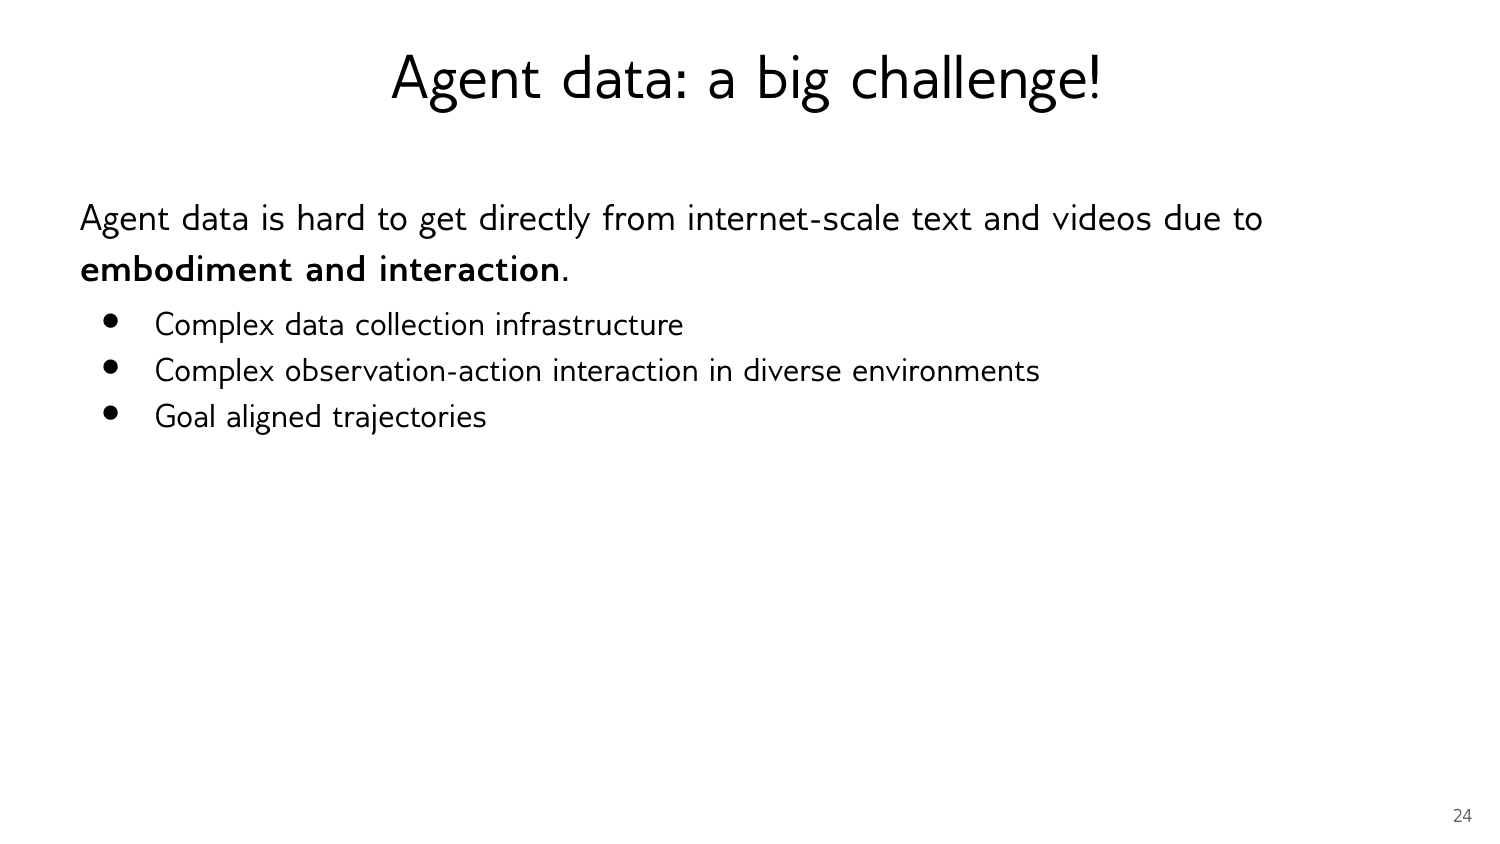

Agent data: a big challenge!
Agent data is hard to get directly from internet-scale text and videos due to embodiment and interaction.
Complex data collection infrastructure
Complex observation-action interaction in diverse environments
Goal aligned trajectories
24